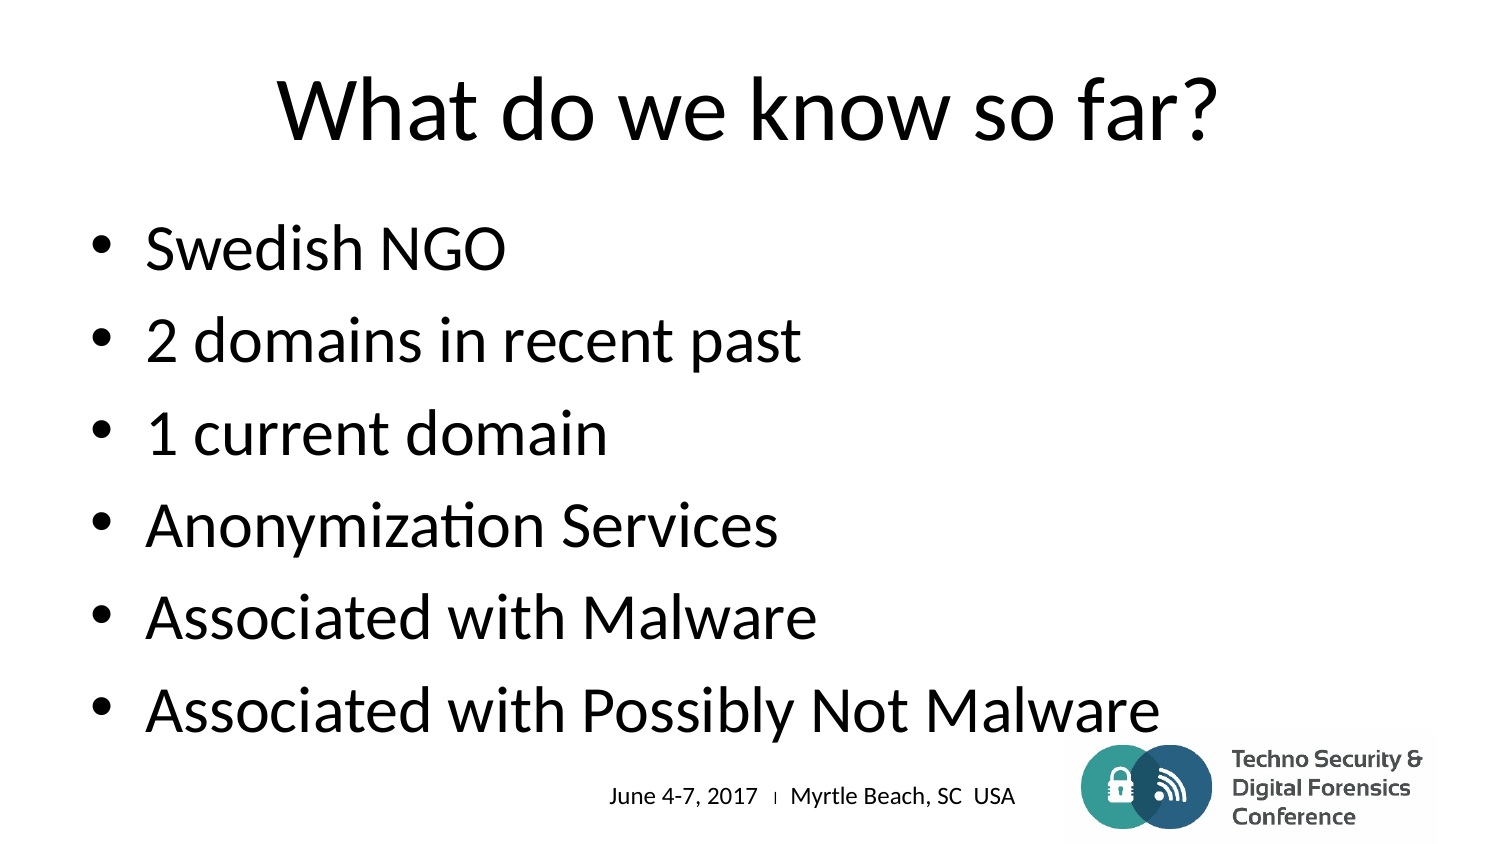

# What do we know so far?
Swedish NGO
2 domains in recent past
1 current domain
Anonymization Services
Associated with Malware
Associated with Possibly Not Malware